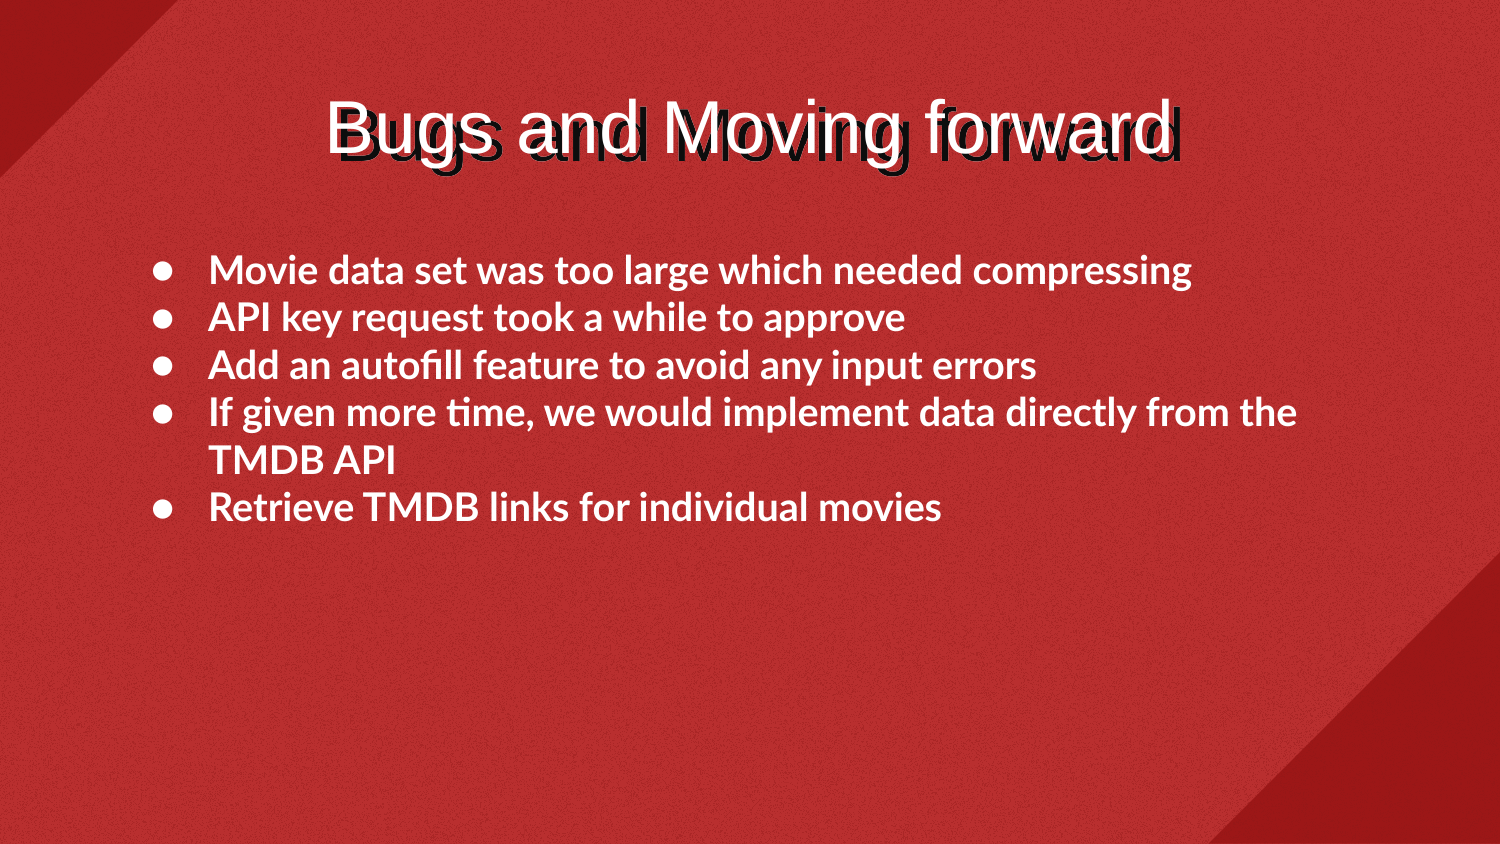

# Bugs and Moving forward
Movie data set was too large which needed compressing
API key request took a while to approve
Add an autofill feature to avoid any input errors
If given more time, we would implement data directly from the TMDB API
Retrieve TMDB links for individual movies